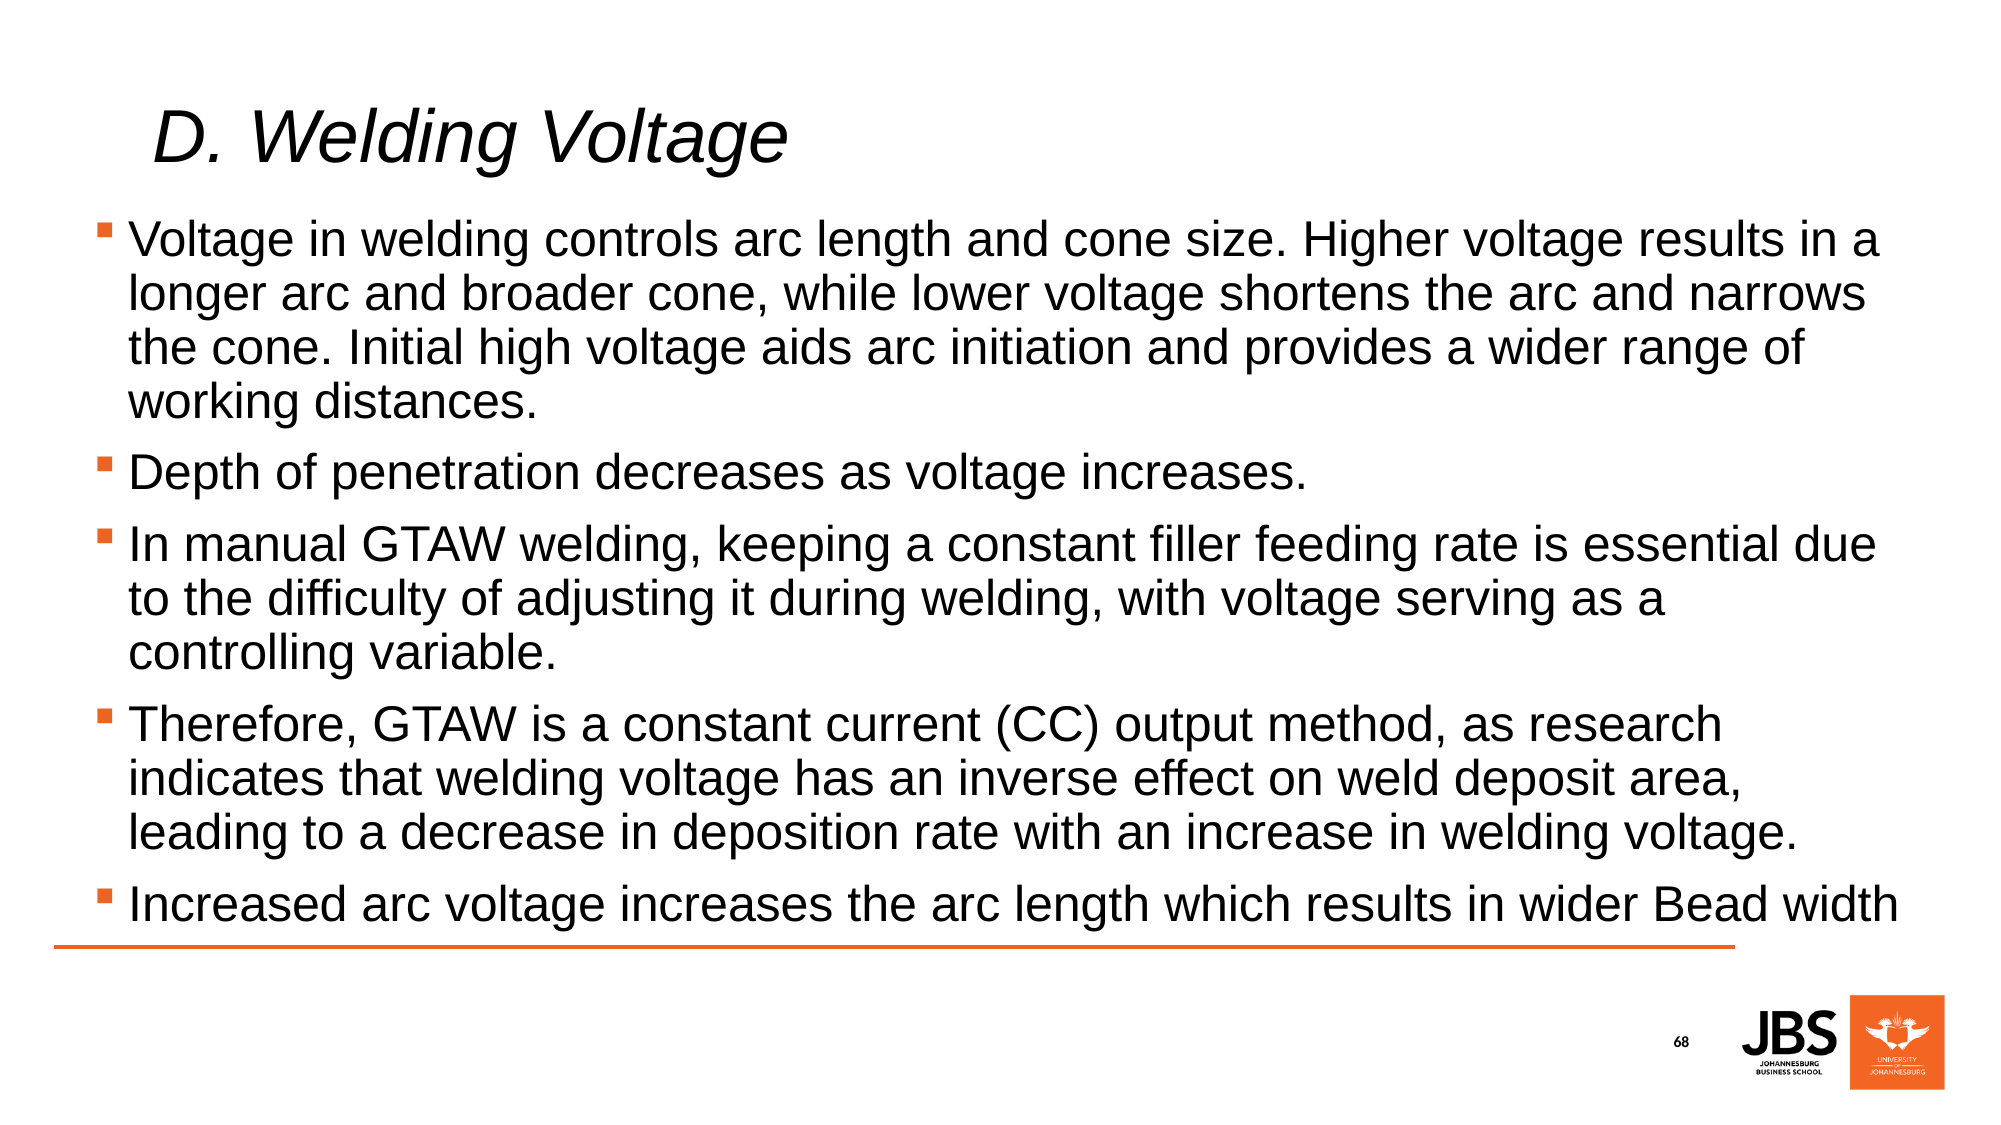

# D. Welding Voltage
Voltage in welding controls arc length and cone size. Higher voltage results in a longer arc and broader cone, while lower voltage shortens the arc and narrows the cone. Initial high voltage aids arc initiation and provides a wider range of working distances.
Depth of penetration decreases as voltage increases.
In manual GTAW welding, keeping a constant filler feeding rate is essential due to the difficulty of adjusting it during welding, with voltage serving as a controlling variable.
Therefore, GTAW is a constant current (CC) output method, as research indicates that welding voltage has an inverse effect on weld deposit area, leading to a decrease in deposition rate with an increase in welding voltage.
Increased arc voltage increases the arc length which results in wider Bead width